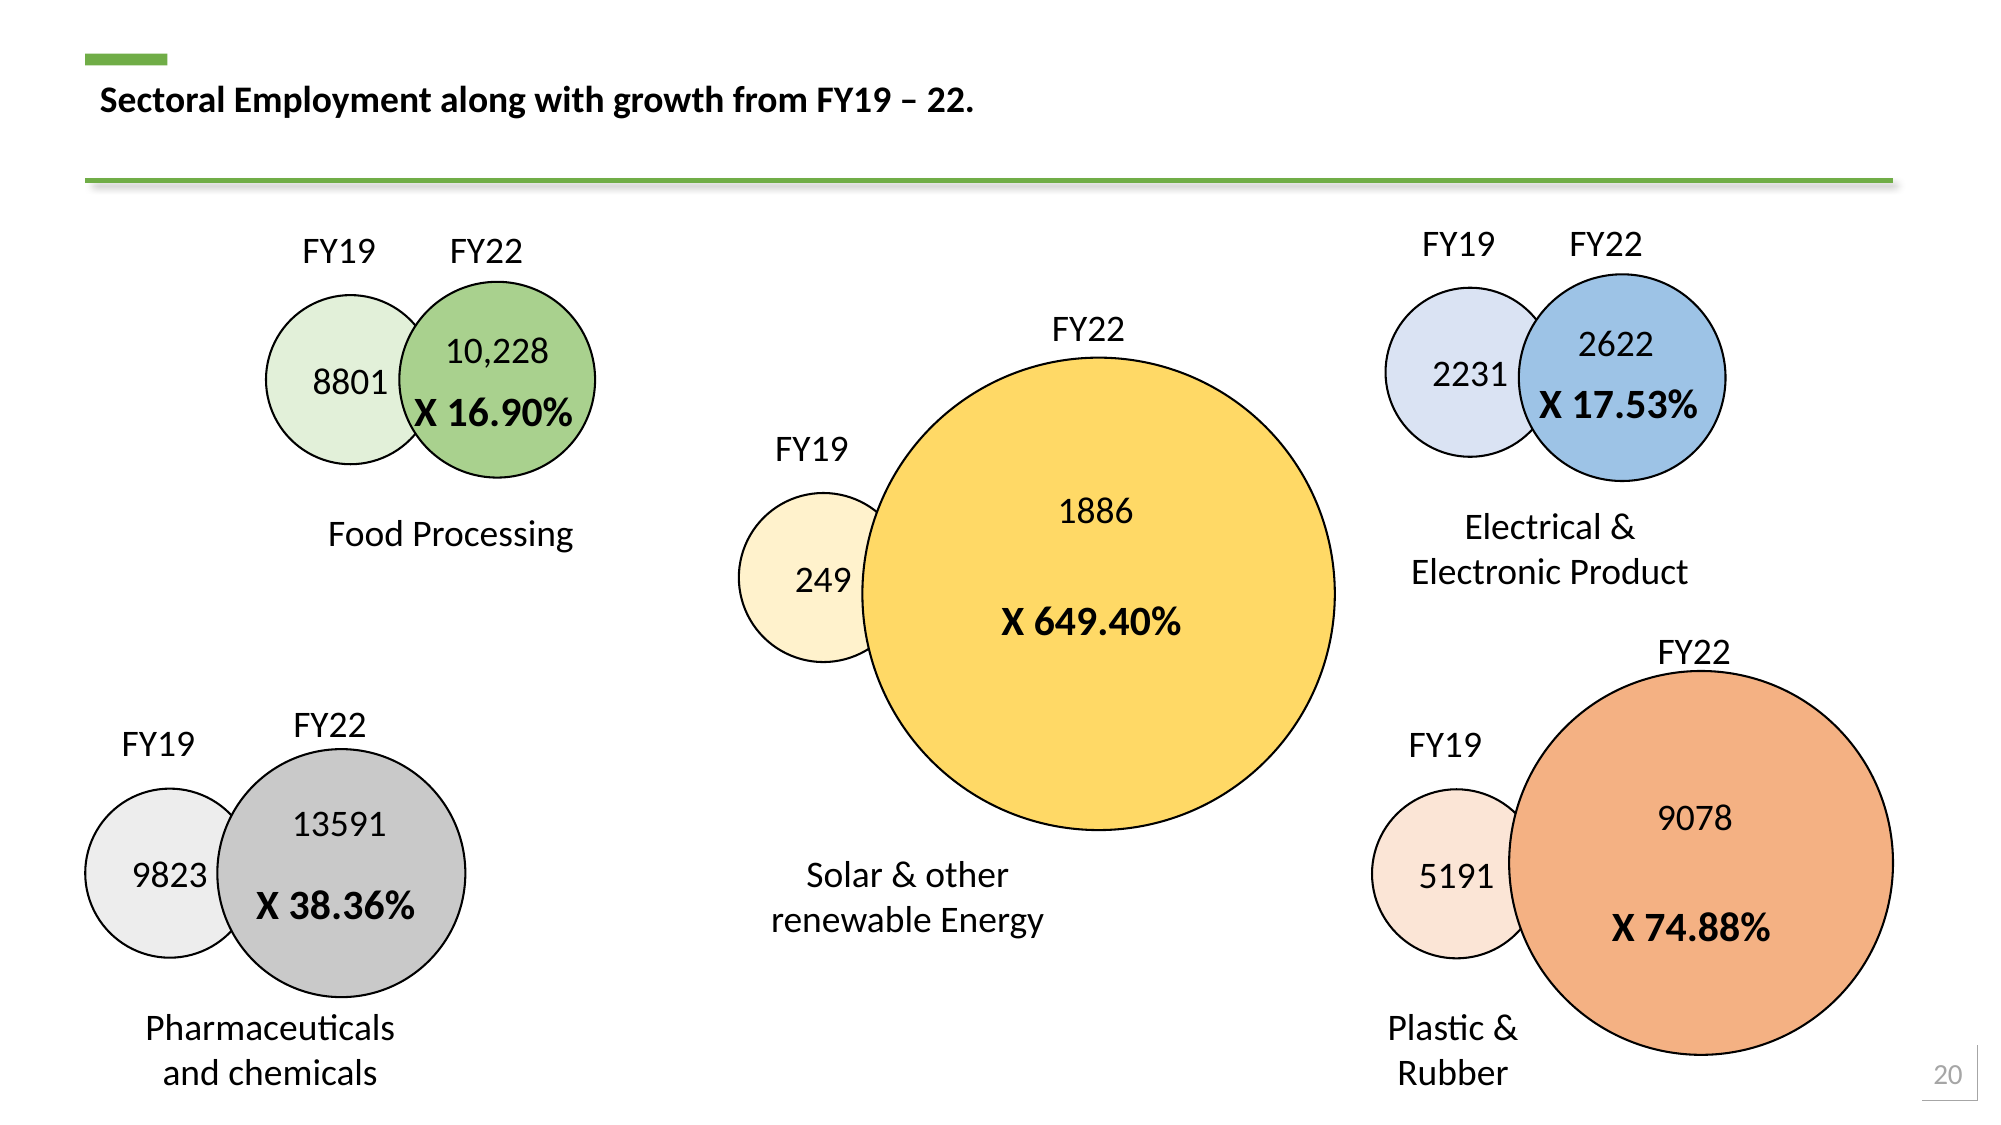

Sectoral Employment along with growth from FY19 – 22.
FY19
FY22

2622
2231
X 17.53%
Electrical &
Electronic Product
FY19
FY22

10,228
8801
X 16.90%
Food Processing
FY22

FY19
1886

249
X 649.40%
Solar & other renewable Energy
FY22

FY19
9078

5191
X 74.88%
Plastic &
Rubber
FY22
FY19

13591
9823
X 38.36%
Pharmaceuticals and chemicals
20